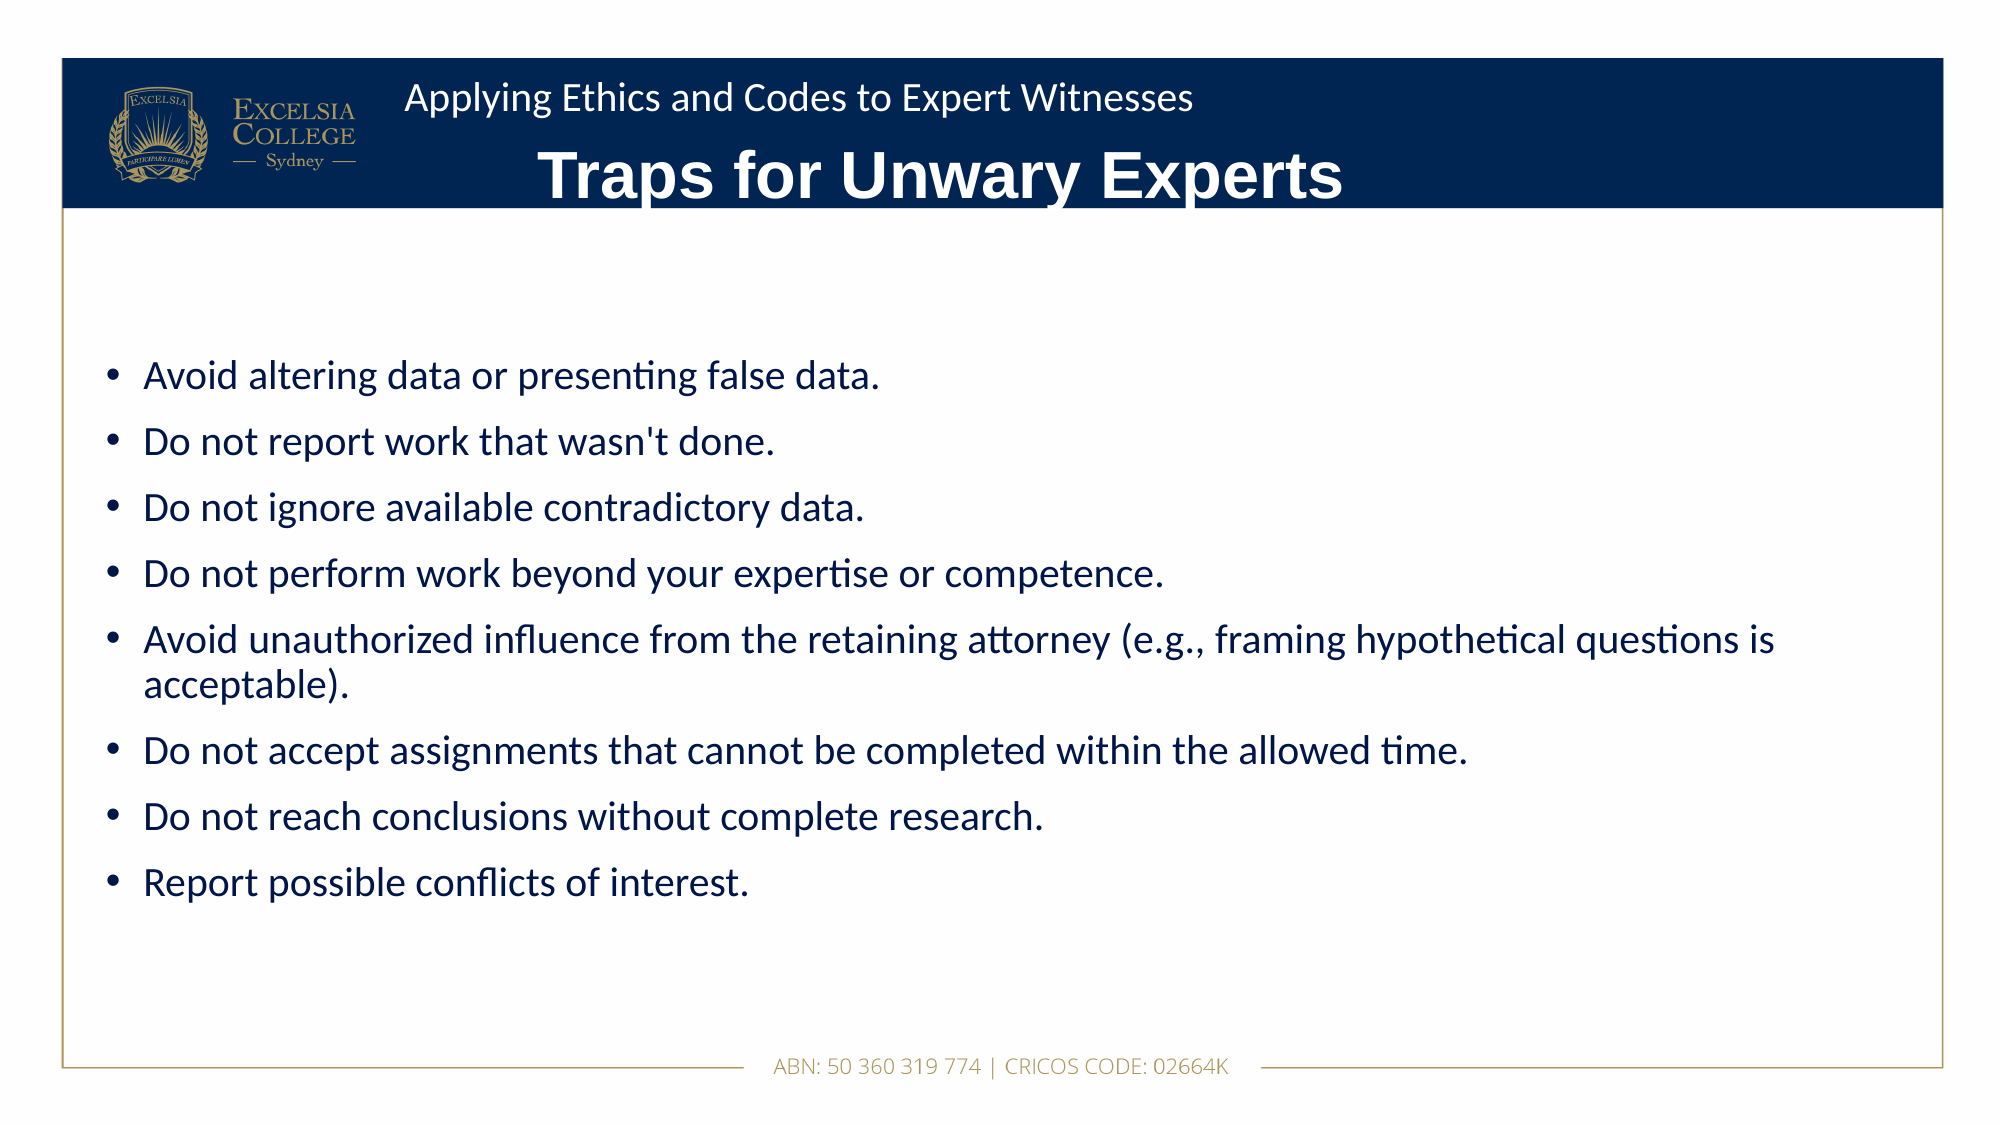

# Applying Ethics and Codes to Expert Witnesses
Traps for Unwary Experts
Avoid altering data or presenting false data.
Do not report work that wasn't done.
Do not ignore available contradictory data.
Do not perform work beyond your expertise or competence.
Avoid unauthorized influence from the retaining attorney (e.g., framing hypothetical questions is acceptable).
Do not accept assignments that cannot be completed within the allowed time.
Do not reach conclusions without complete research.
Report possible conflicts of interest.